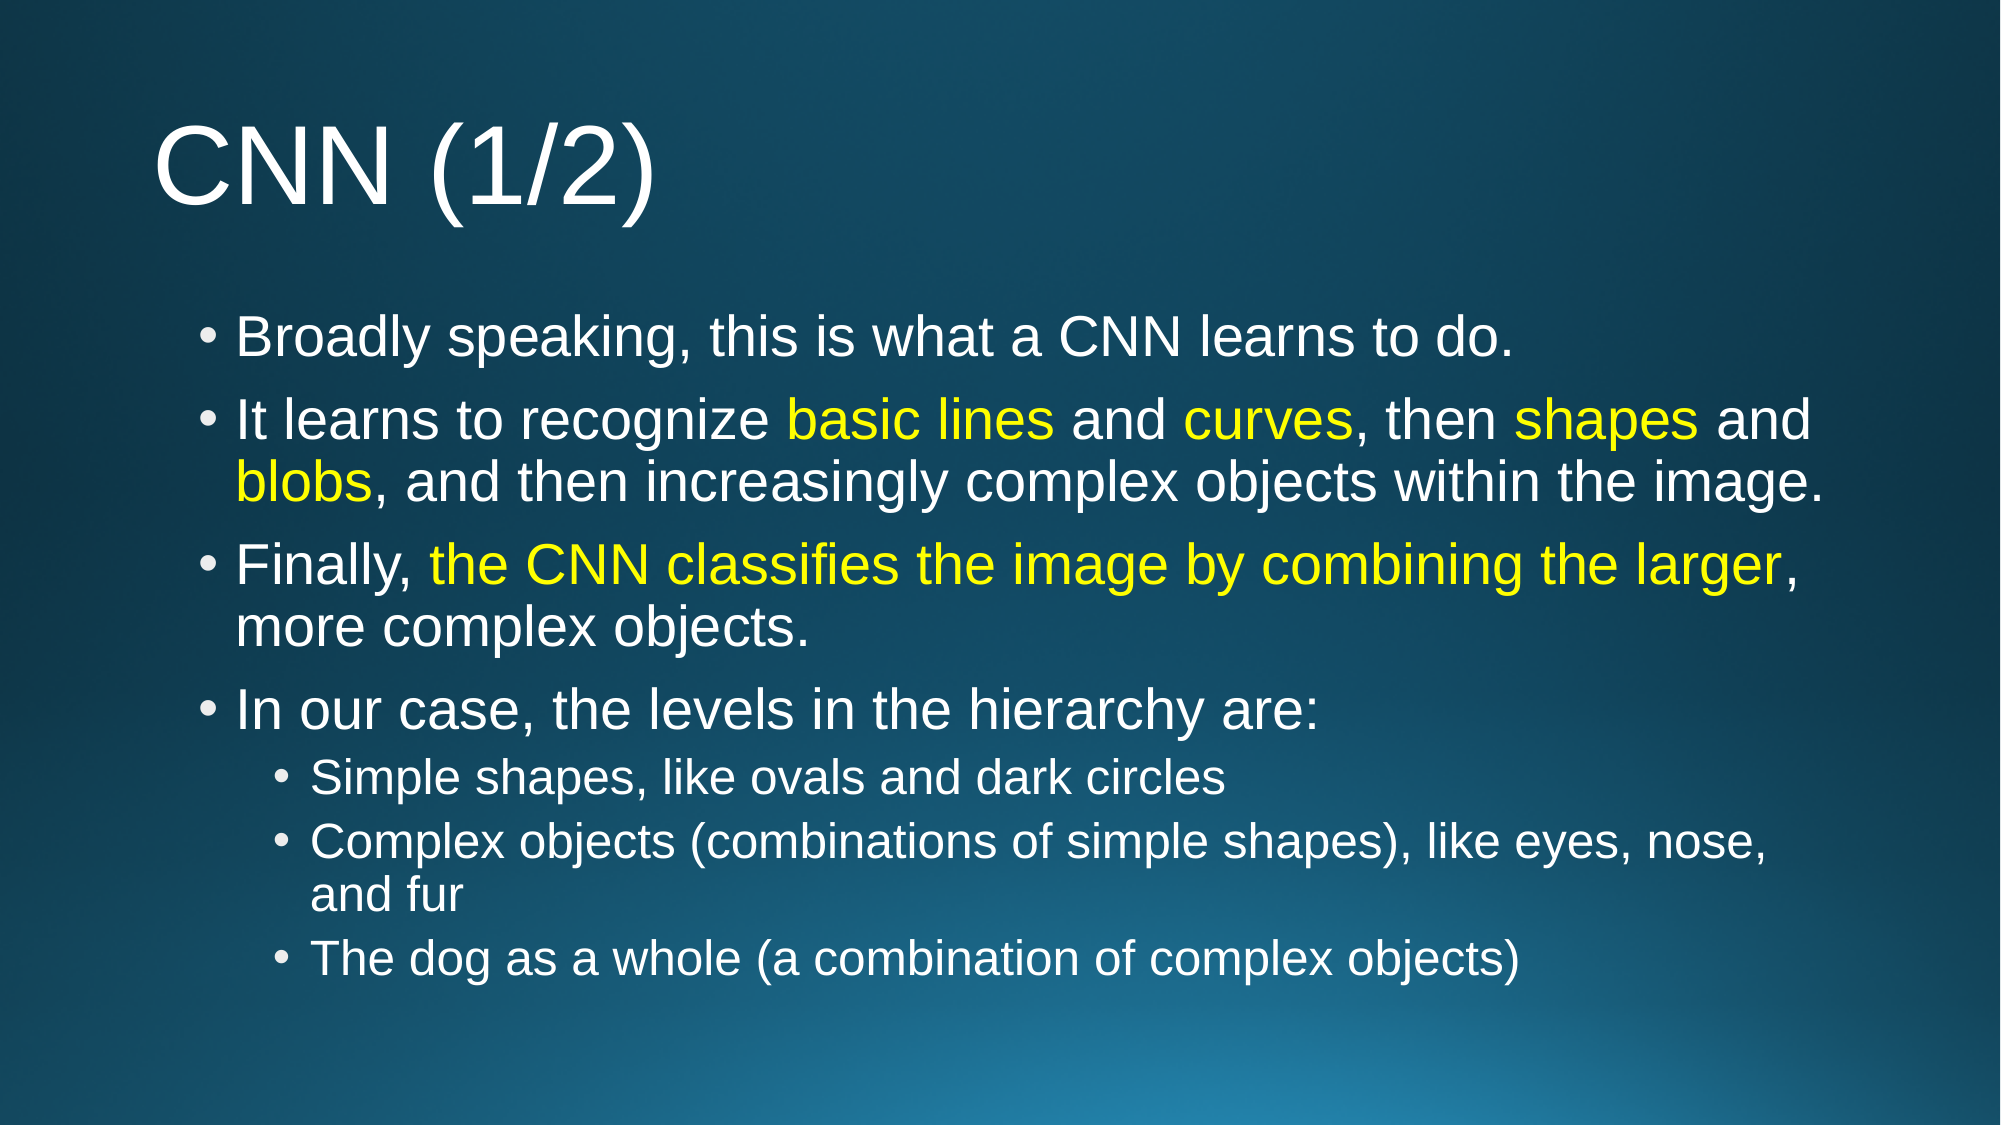

# CNN (1/2)
Broadly speaking, this is what a CNN learns to do.
It learns to recognize basic lines and curves, then shapes and blobs, and then increasingly complex objects within the image.
Finally, the CNN classifies the image by combining the larger, more complex objects.
In our case, the levels in the hierarchy are:
Simple shapes, like ovals and dark circles
Complex objects (combinations of simple shapes), like eyes, nose, and fur
The dog as a whole (a combination of complex objects)